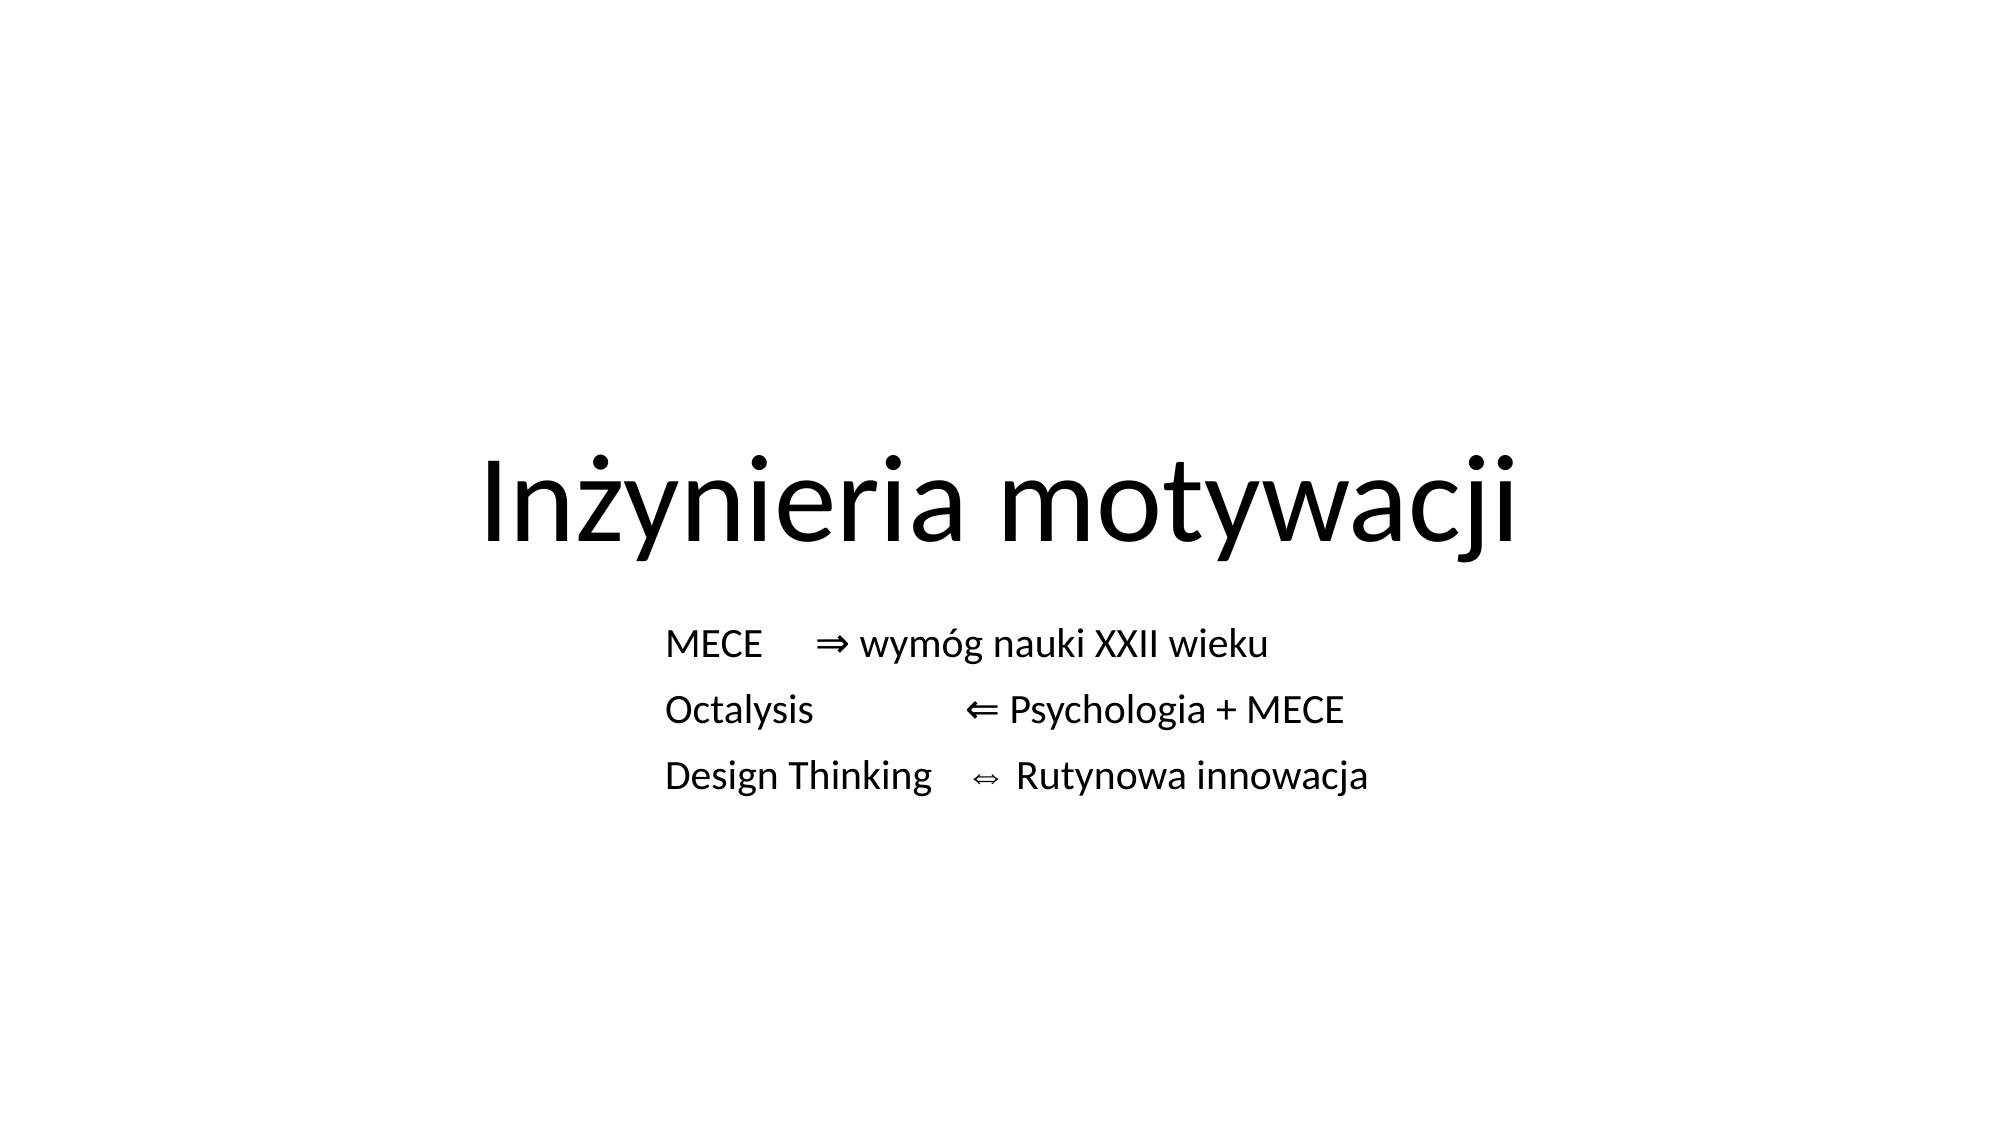

# Inżynieria motywacji
	MECE 	⇒ wymóg nauki XXII wieku
	Octalysis 	⇐ Psychologia + MECE
	Design Thinking 	⇔ Rutynowa innowacja